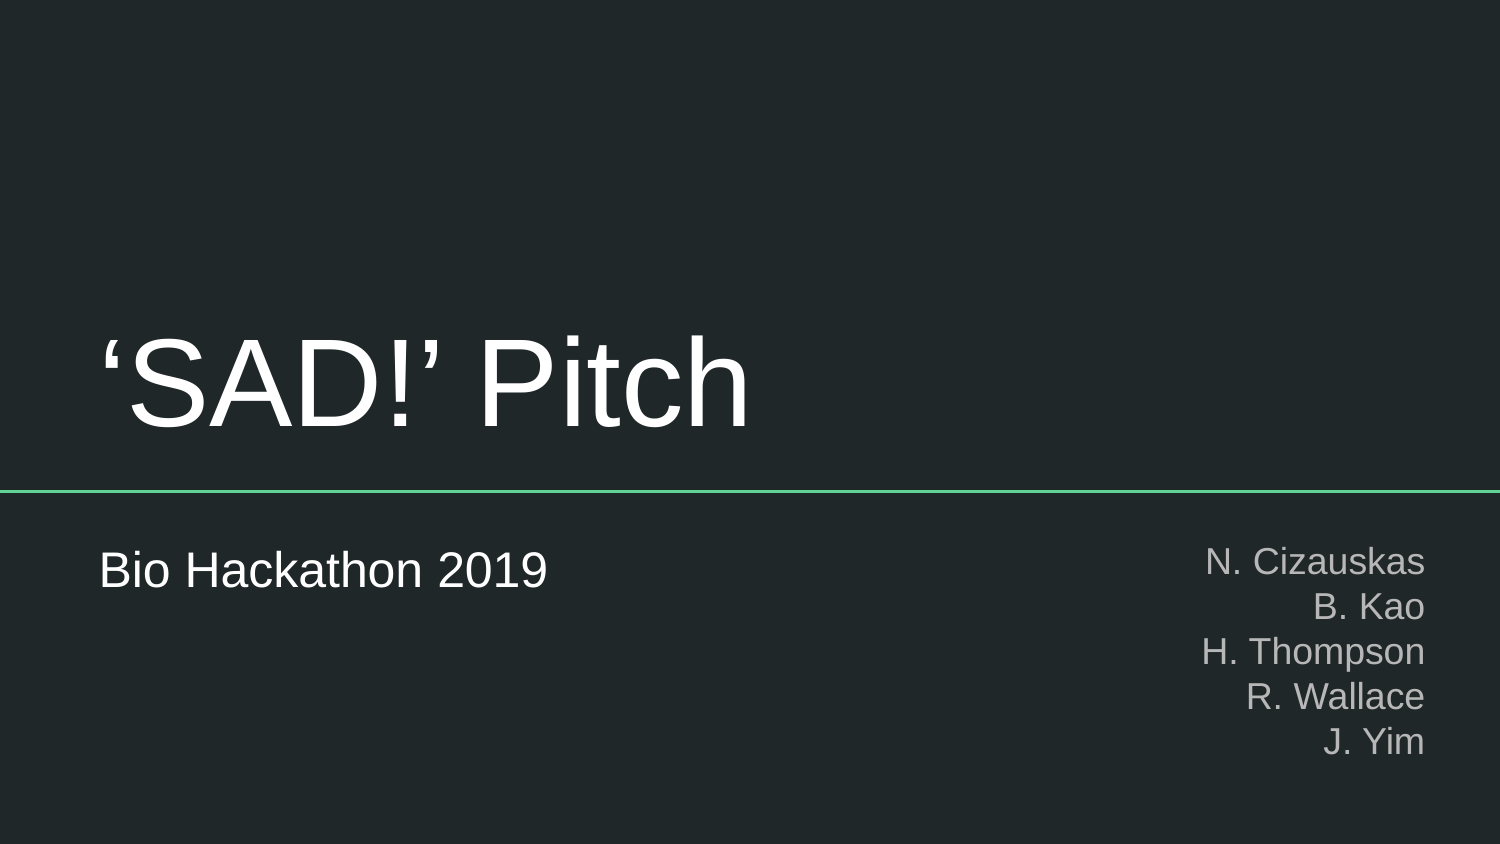

# ‘SAD!’ Pitch
Bio Hackathon 2019
N. Cizauskas
B. Kao
H. Thompson
R. Wallace
J. Yim